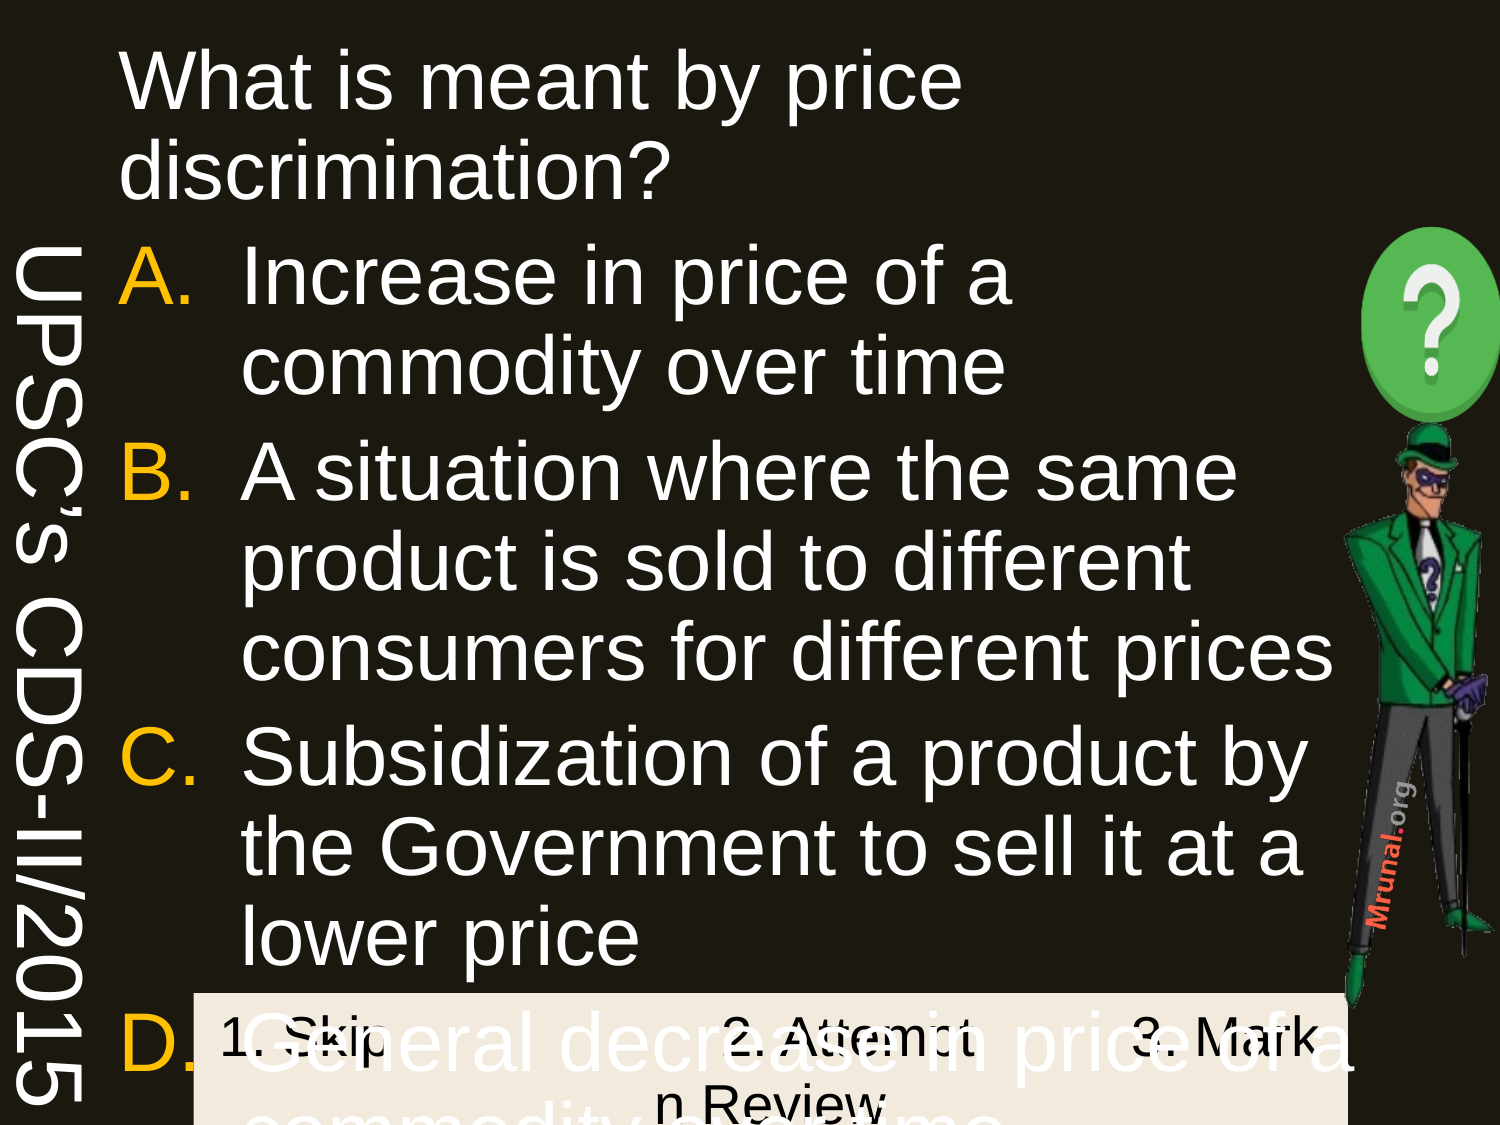

UPSC’s CDS-II/2015
What is meant by price discrimination?
Increase in price of a commodity over time
A situation where the same product is sold to different consumers for different prices
Subsidization of a product by the Government to sell it at a lower price
General decrease in price of a commodity over time